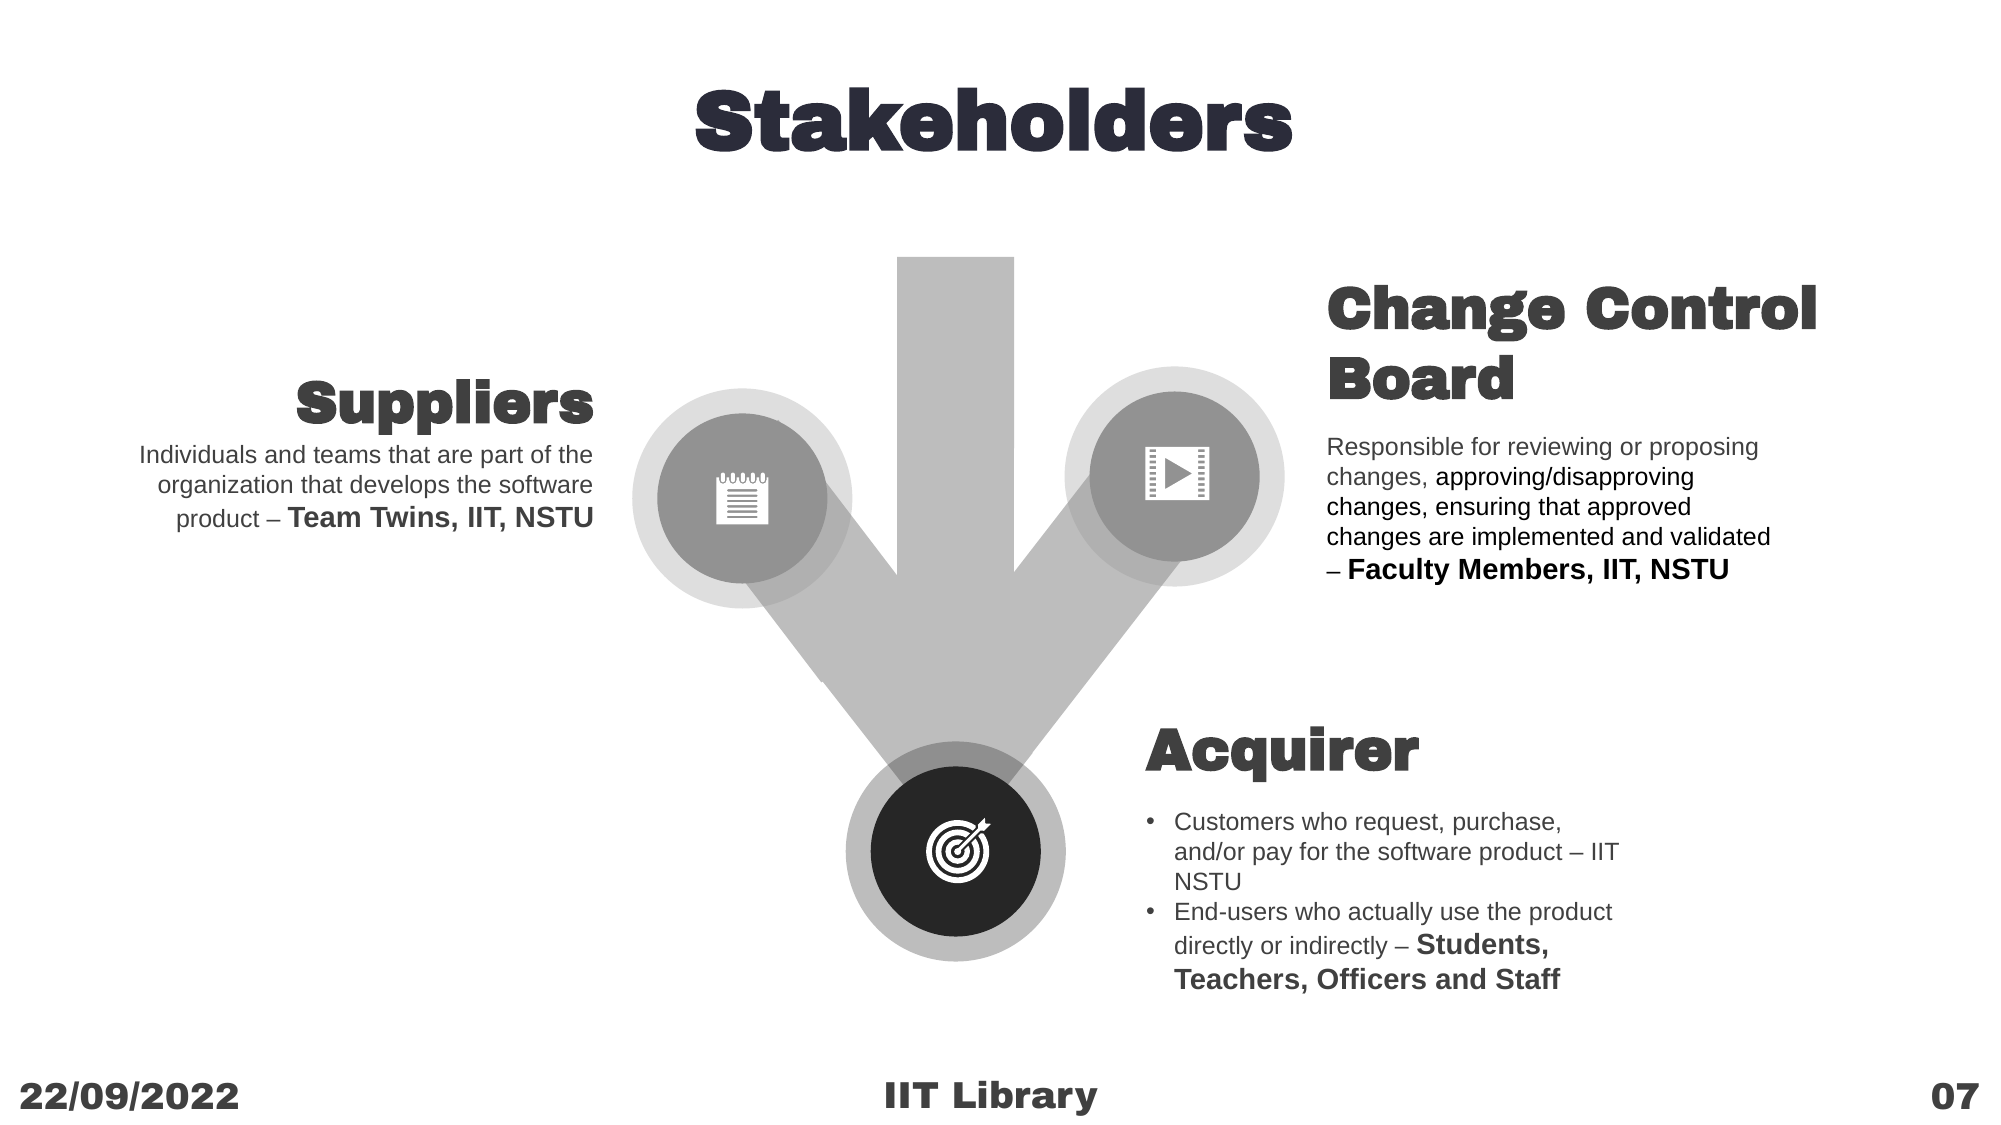

Stakeholders
Change Control Board
Responsible for reviewing or proposing changes, approving/disapproving changes, ensuring that approved changes are implemented and validated – Faculty Members, IIT, NSTU

 Suppliers
Individuals and teams that are part of the
organization that develops the software product – Team Twins, IIT, NSTU

Acquirer
Customers who request, purchase, and/or pay for the software product – IIT NSTU
End-users who actually use the product directly or indirectly – Students, Teachers, Officers and Staff

IIT Library
22/09/2022
07